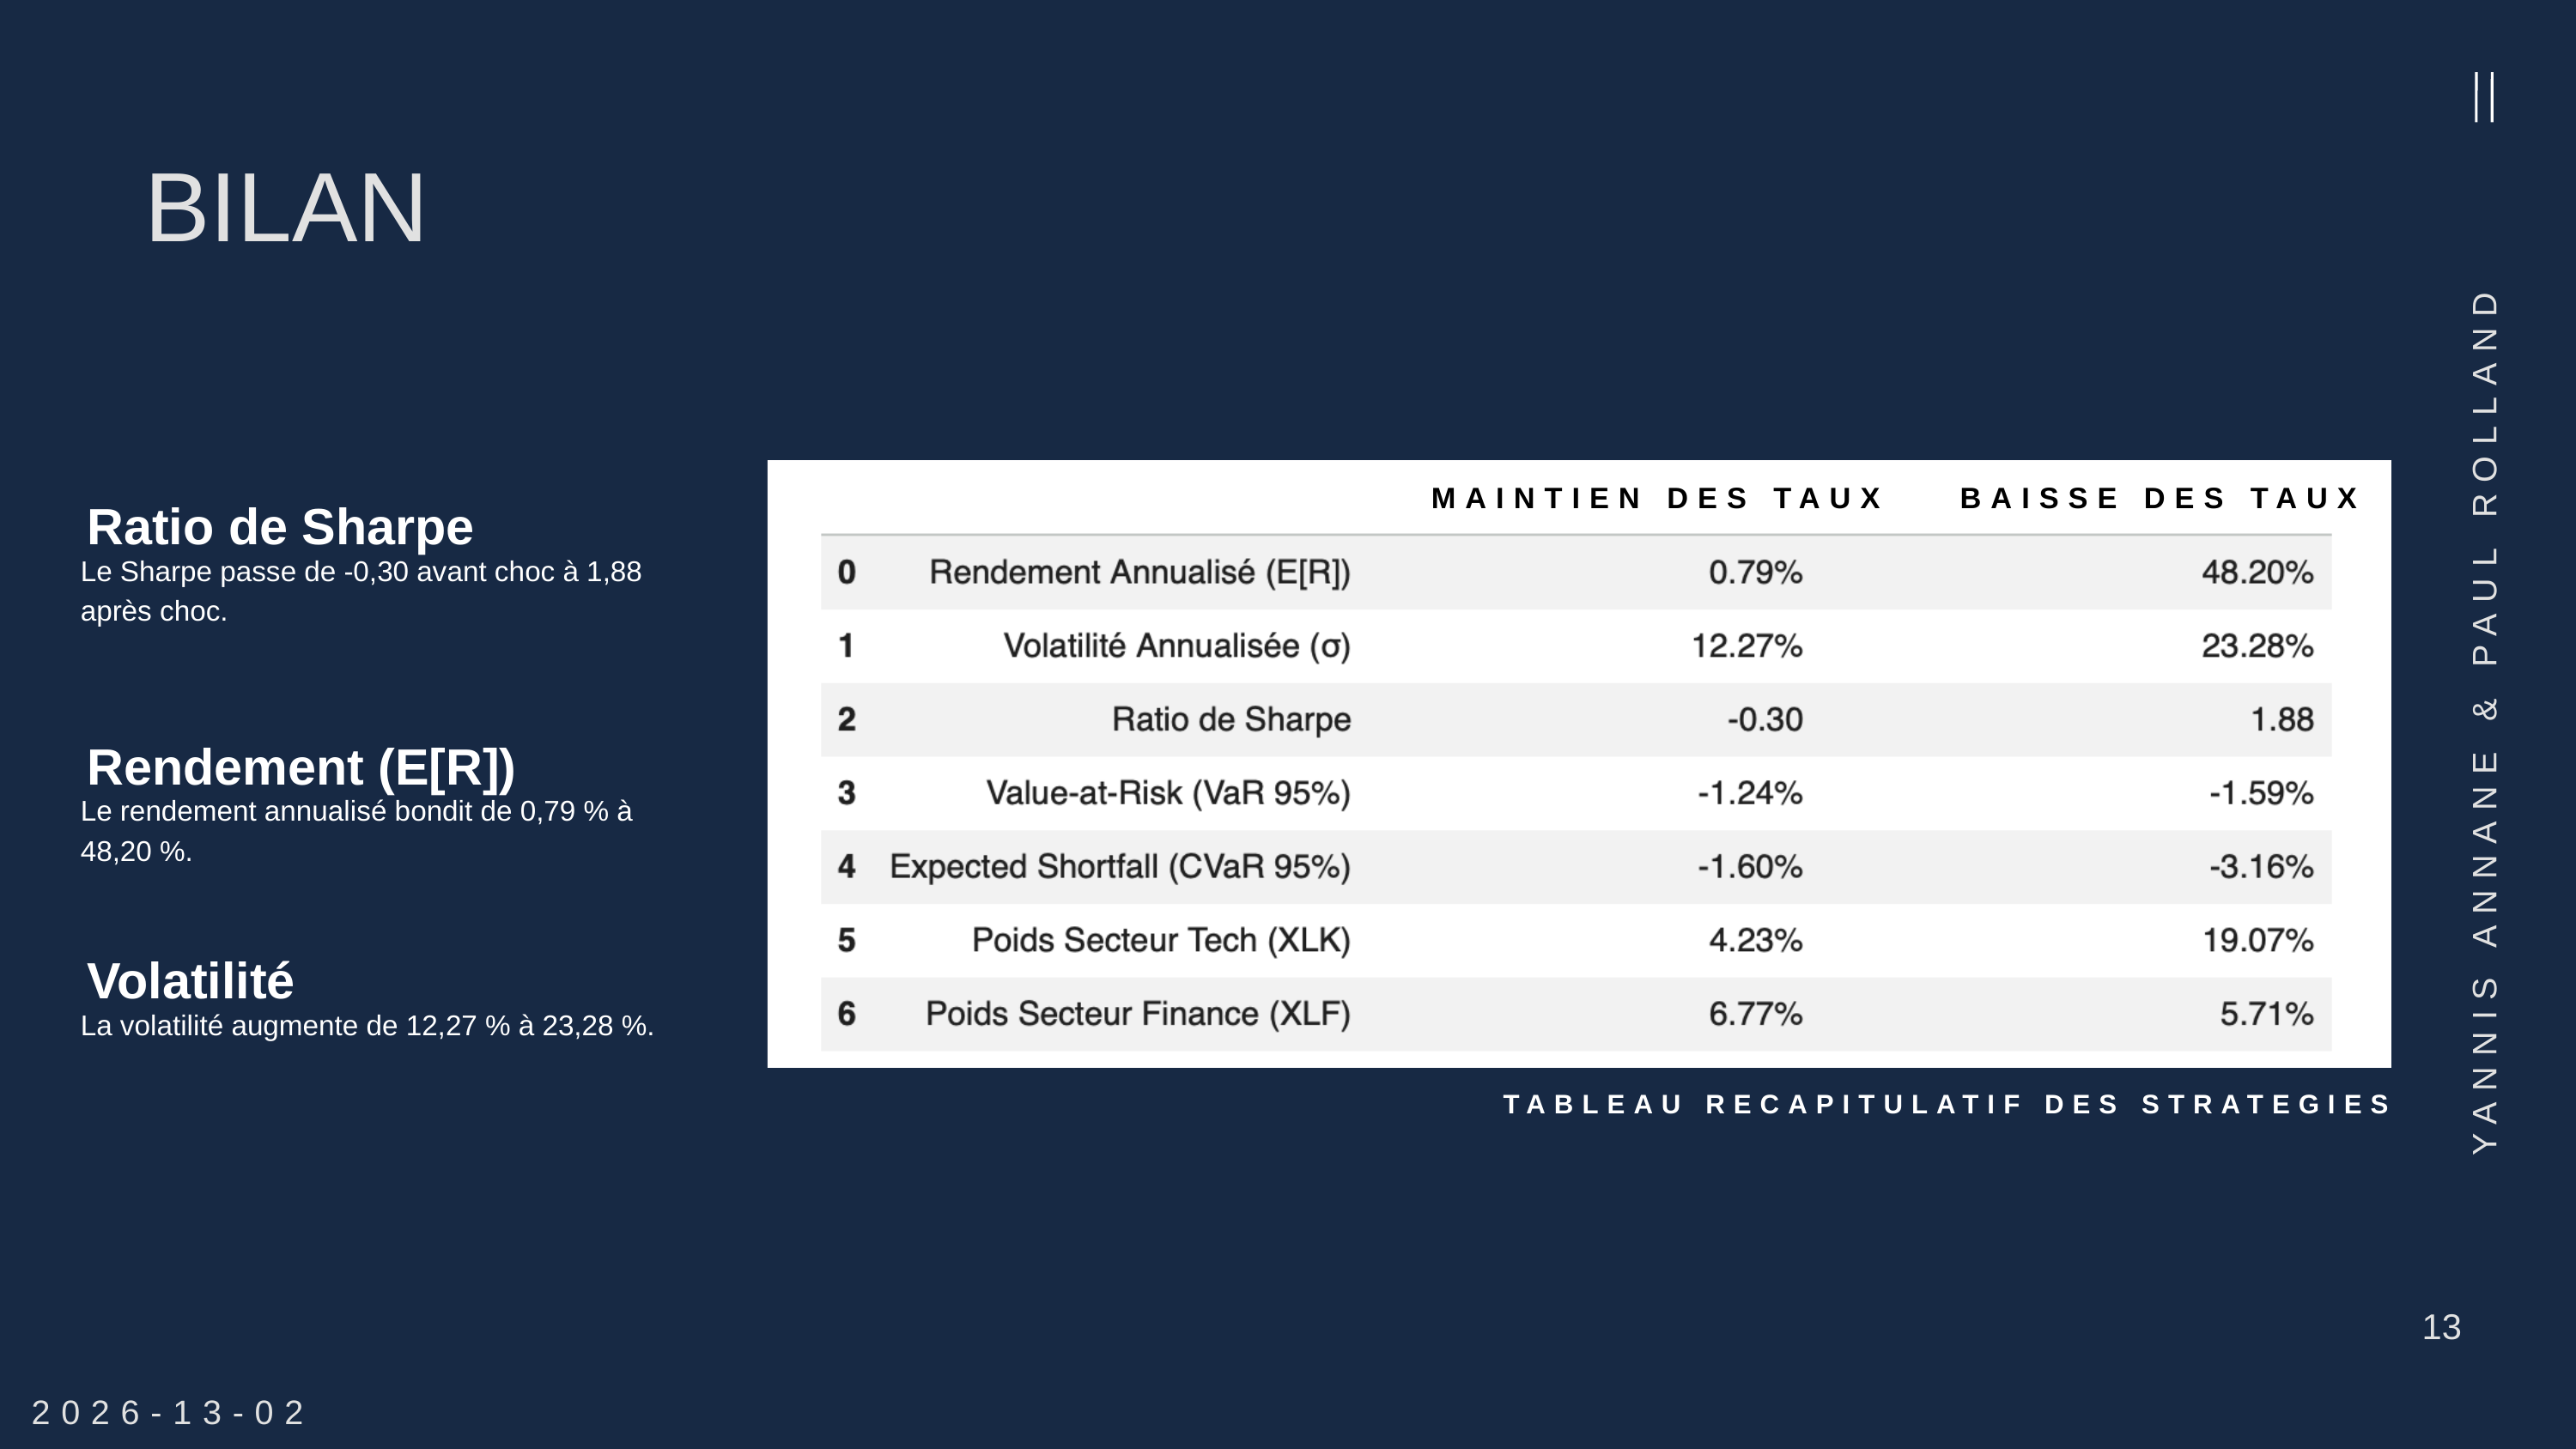

BILAN

MAINTIEN DES TAUX    BAISSE DES TAUX
Ratio de Sharpe
Le Sharpe passe de -0,30 avant choc à 1,88
après choc.
Rendement (E[R])
Le rendement annualisé bondit de 0,79 % à
48,20 %.
Volatilité
La volatilité augmente de 12,27 % à 23,28 %.
YANNIS ANNANE & PAUL ROLLAND
TABLEAU RECAPITULATIF DES STRATEGIES
13
2026-13-02